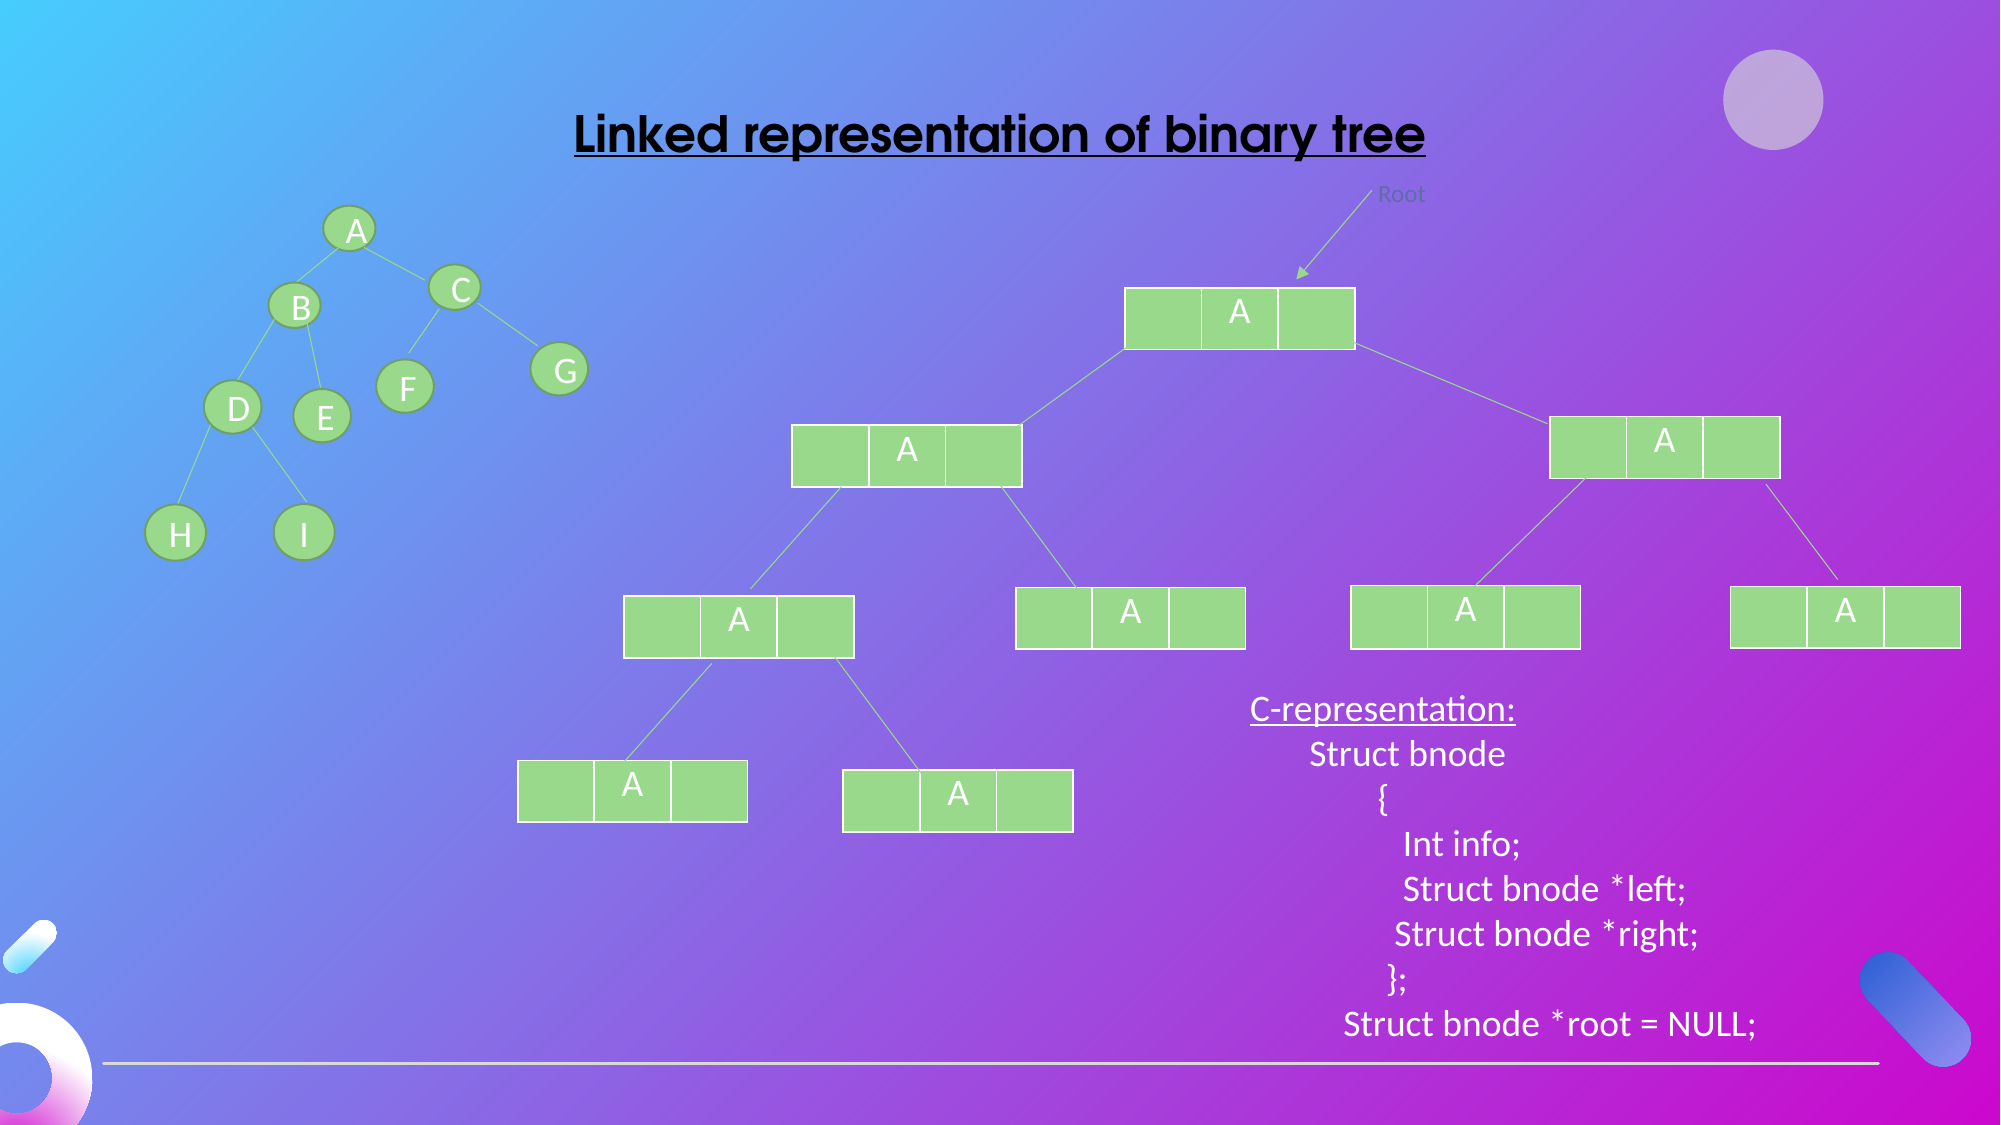

Linked representation of binary tree
Root

A
C
B
G
F
D
E
I
H
|  | A |  |
| --- | --- | --- |
|  | A |  |
| --- | --- | --- |
|  | A |  |
| --- | --- | --- |
|  | A |  |
| --- | --- | --- |
|  | A |  |
| --- | --- | --- |
|  | A |  |
| --- | --- | --- |
|  | A |  |
| --- | --- | --- |
C-representation:
       Struct bnode
               {
                  Int info;
                  Struct bnode *left;
                 Struct bnode *right;
                };
           Struct bnode *root = NULL;
|  | A |  |
| --- | --- | --- |
|  | A |  |
| --- | --- | --- |